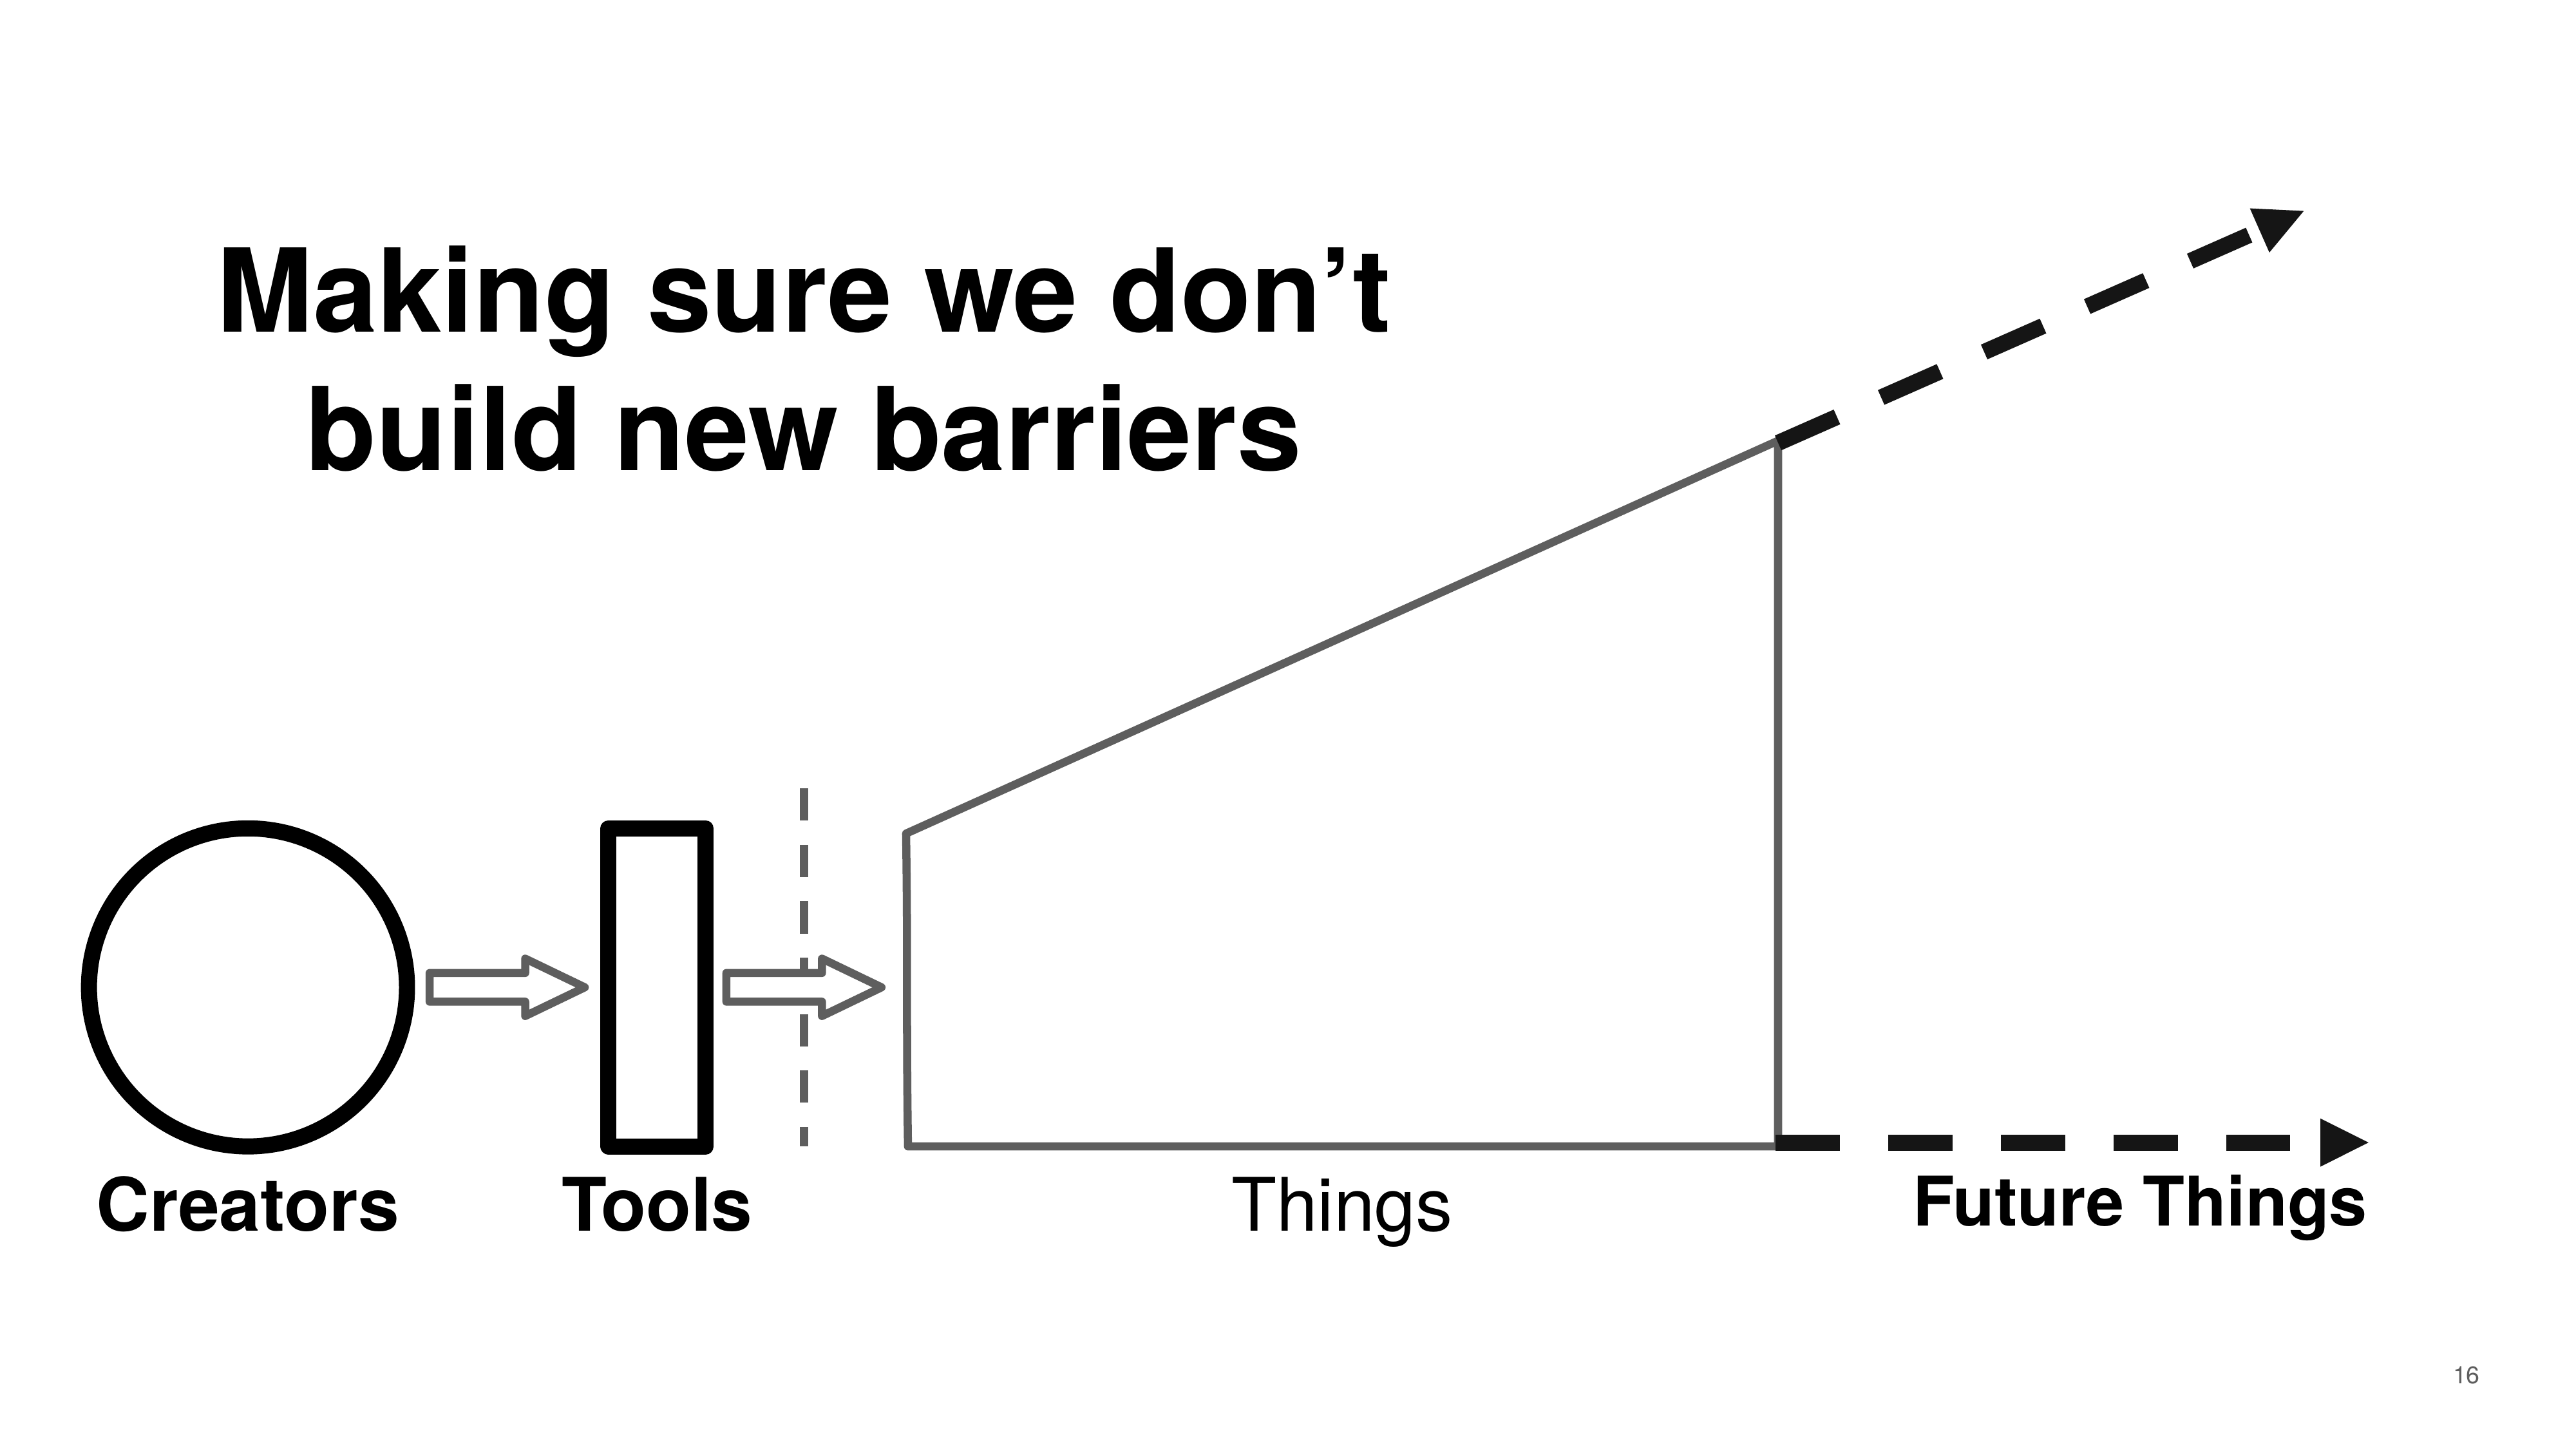

Making sure we don’t build new barriers

Creators
Tools
Things
Future Things
16